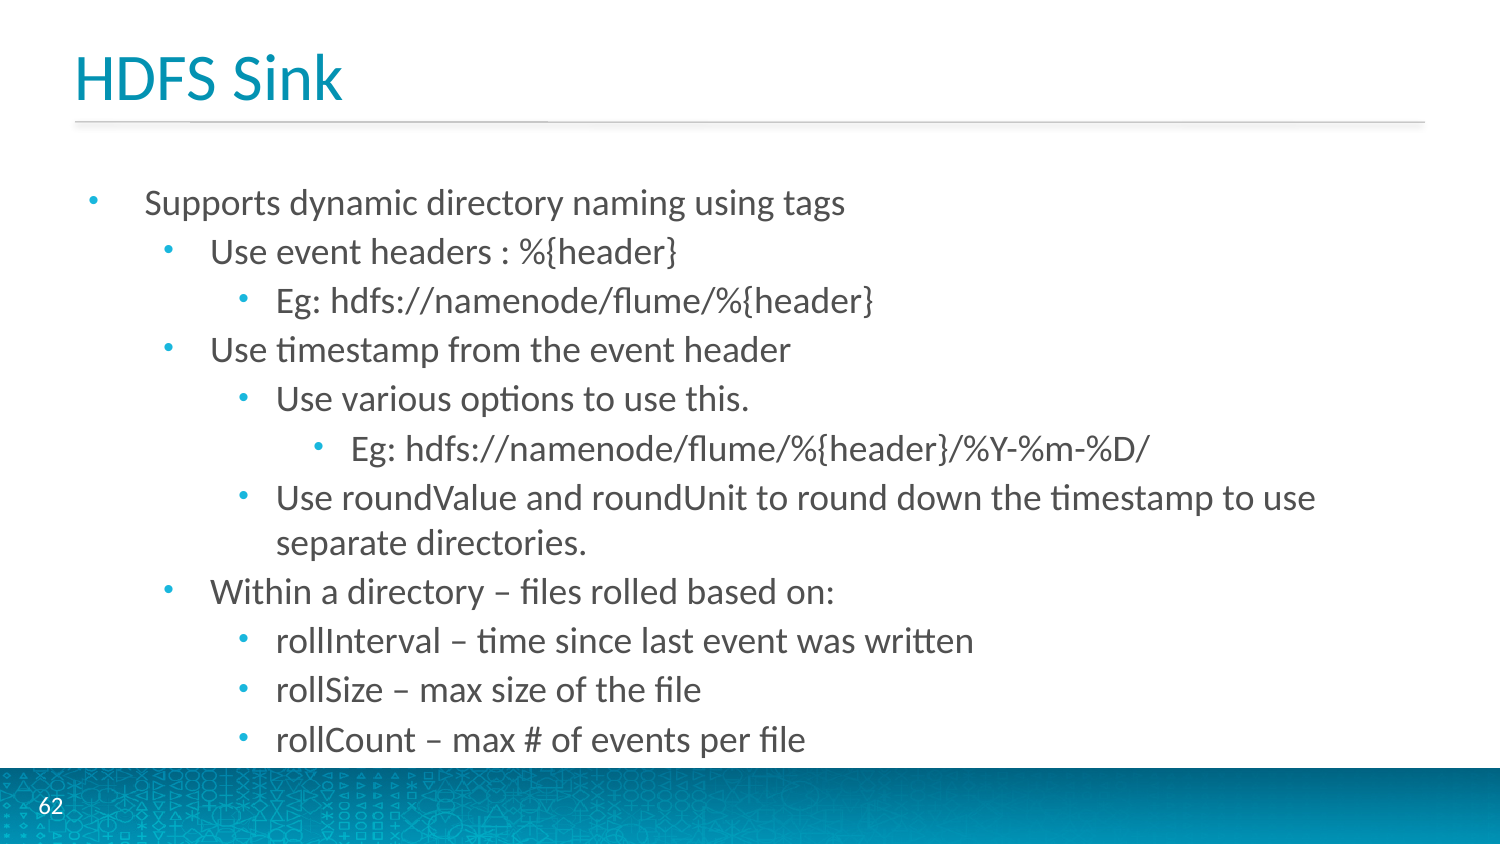

# HDFS Sink
Supports dynamic directory naming using tags
Use event headers : %{header}
Eg: hdfs://namenode/flume/%{header}
Use timestamp from the event header
Use various options to use this.
Eg: hdfs://namenode/flume/%{header}/%Y-%m-%D/
Use roundValue and roundUnit to round down the timestamp to use separate directories.
Within a directory – files rolled based on:
rollInterval – time since last event was written
rollSize – max size of the file
rollCount – max # of events per file

62